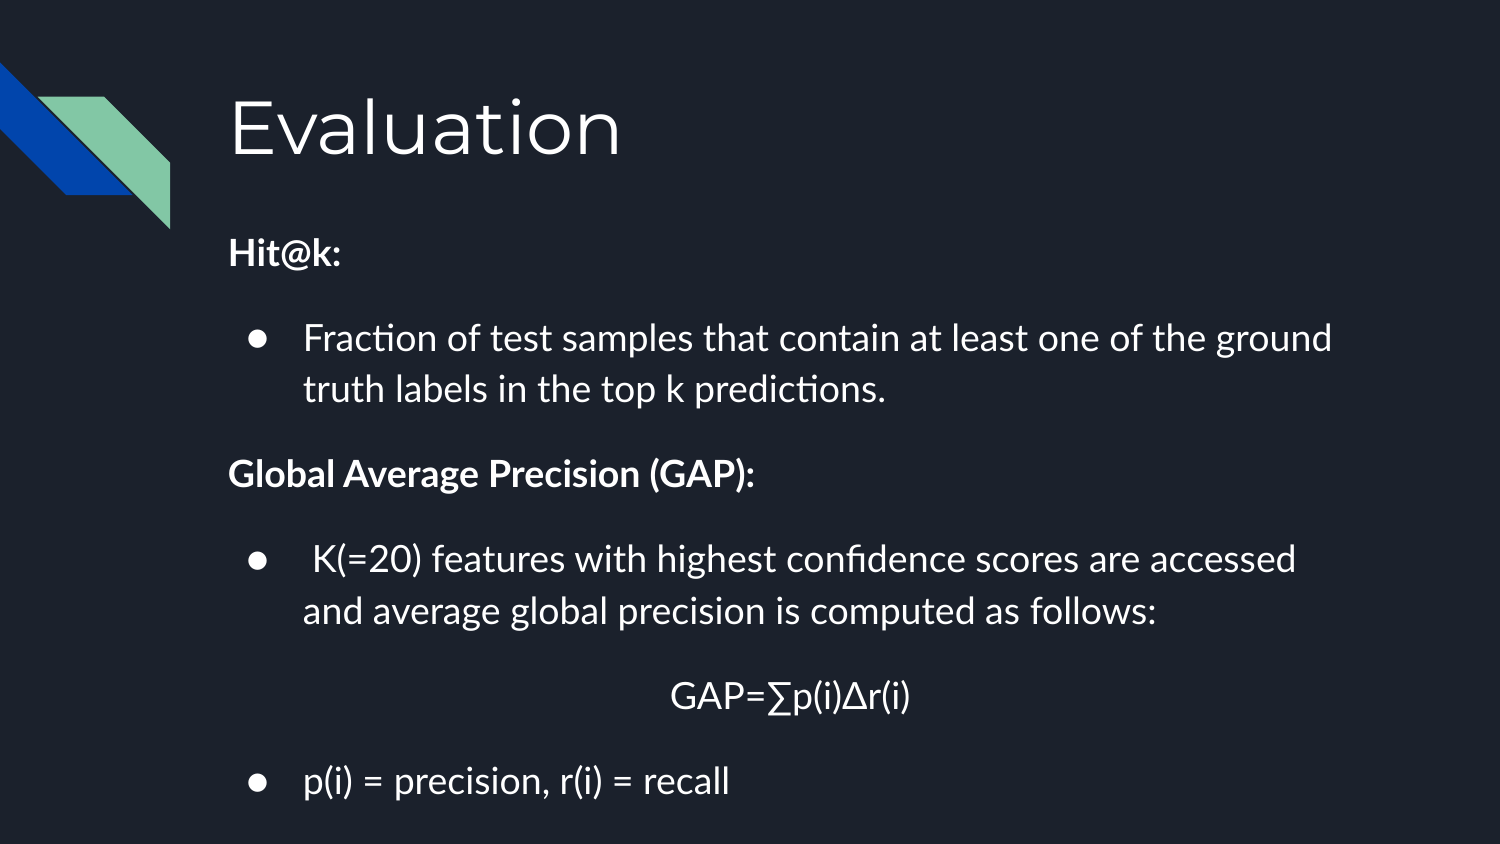

# Evaluation
Hit@k:
Fraction of test samples that contain at least one of the ground truth labels in the top k predictions.
Global Average Precision (GAP):
 K(=20) features with highest confidence scores are accessed and average global precision is computed as follows:
GAP=∑p(i)Δr(i)
p(i) = precision, r(i) = recall